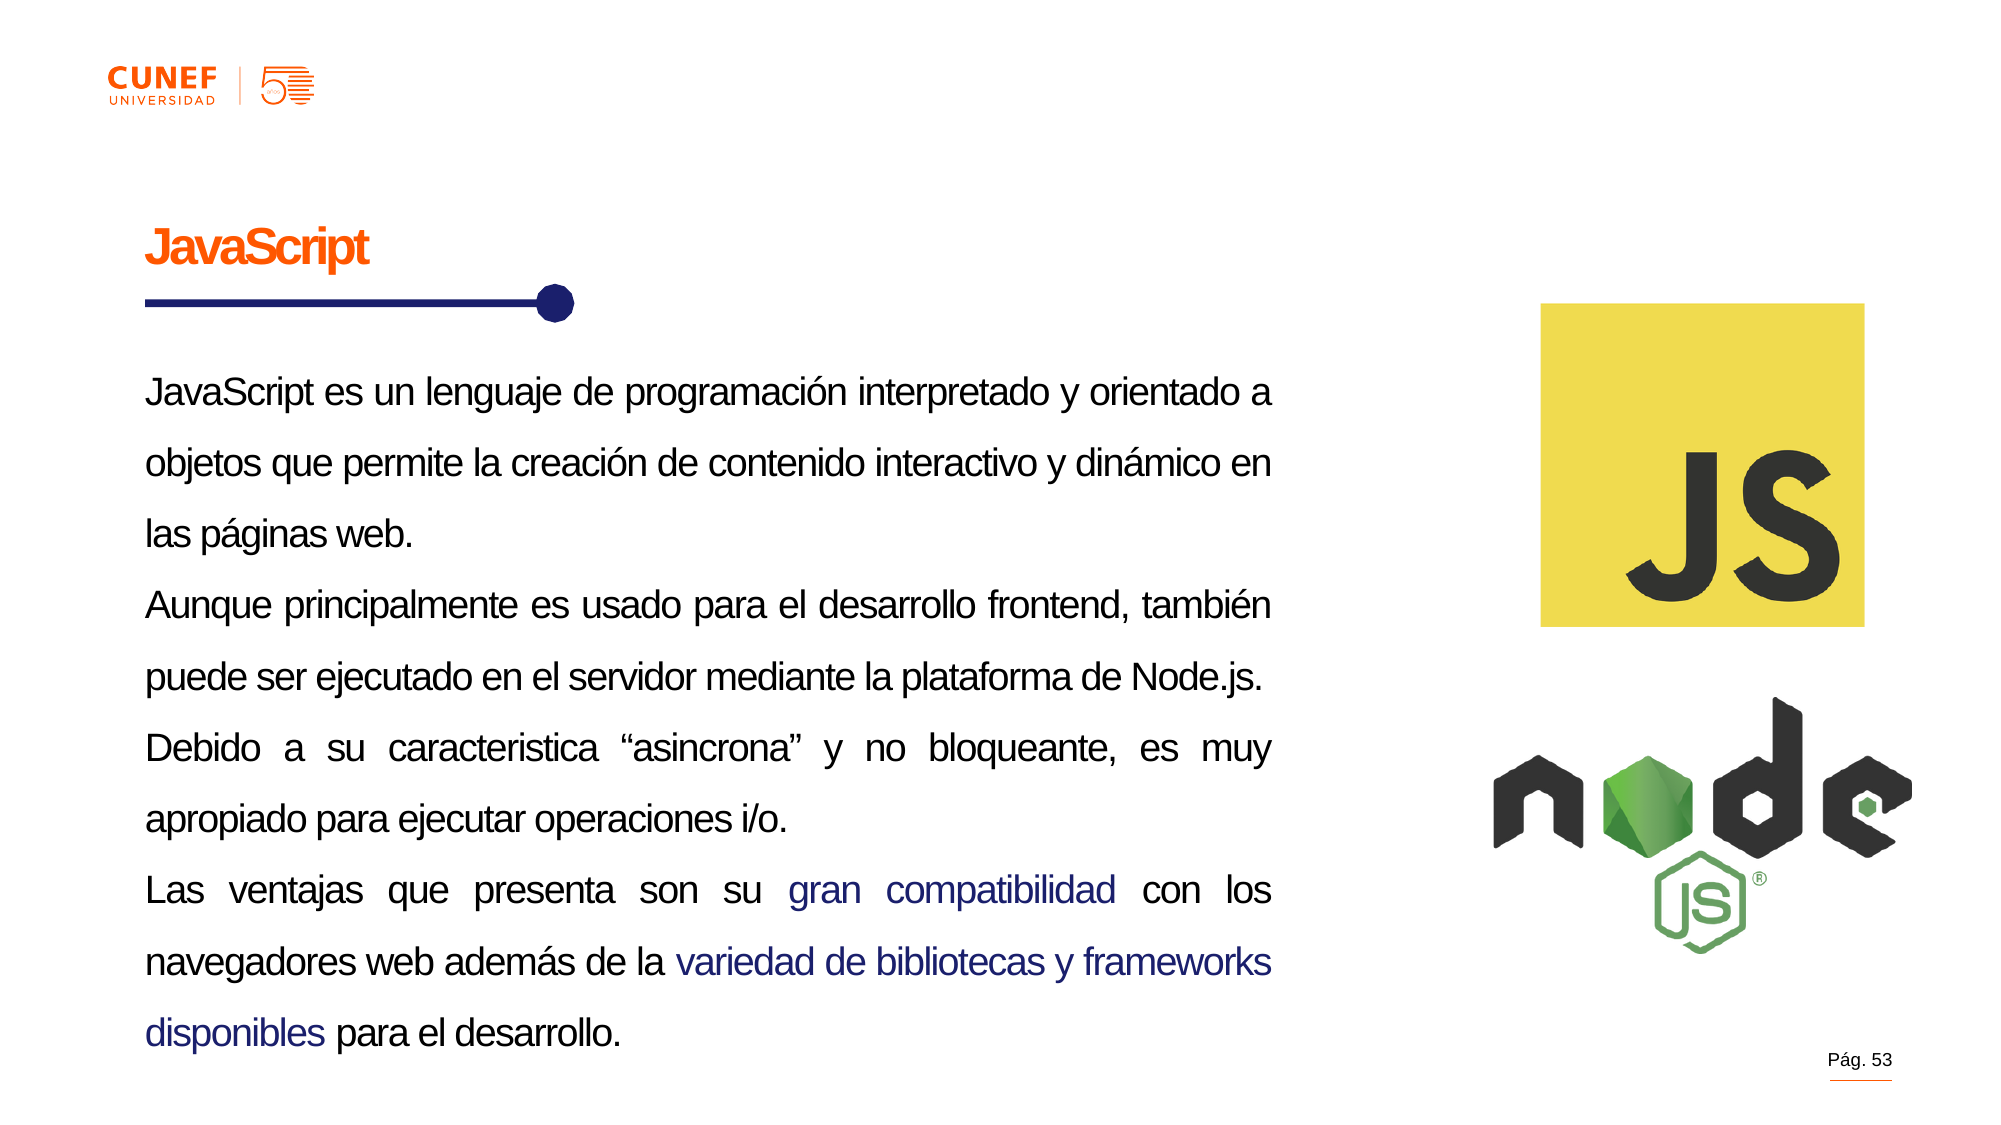

JavaScript

JavaScript es un lenguaje de programación interpretado y orientado a objetos que permite la creación de contenido interactivo y dinámico en las páginas web.
Aunque principalmente es usado para el desarrollo frontend, también puede ser ejecutado en el servidor mediante la plataforma de Node.js.
Debido a su caracteristica “asincrona” y no bloqueante, es muy apropiado para ejecutar operaciones i/o.
Las ventajas que presenta son su gran compatibilidad con los navegadores web además de la variedad de bibliotecas y frameworks disponibles para el desarrollo.